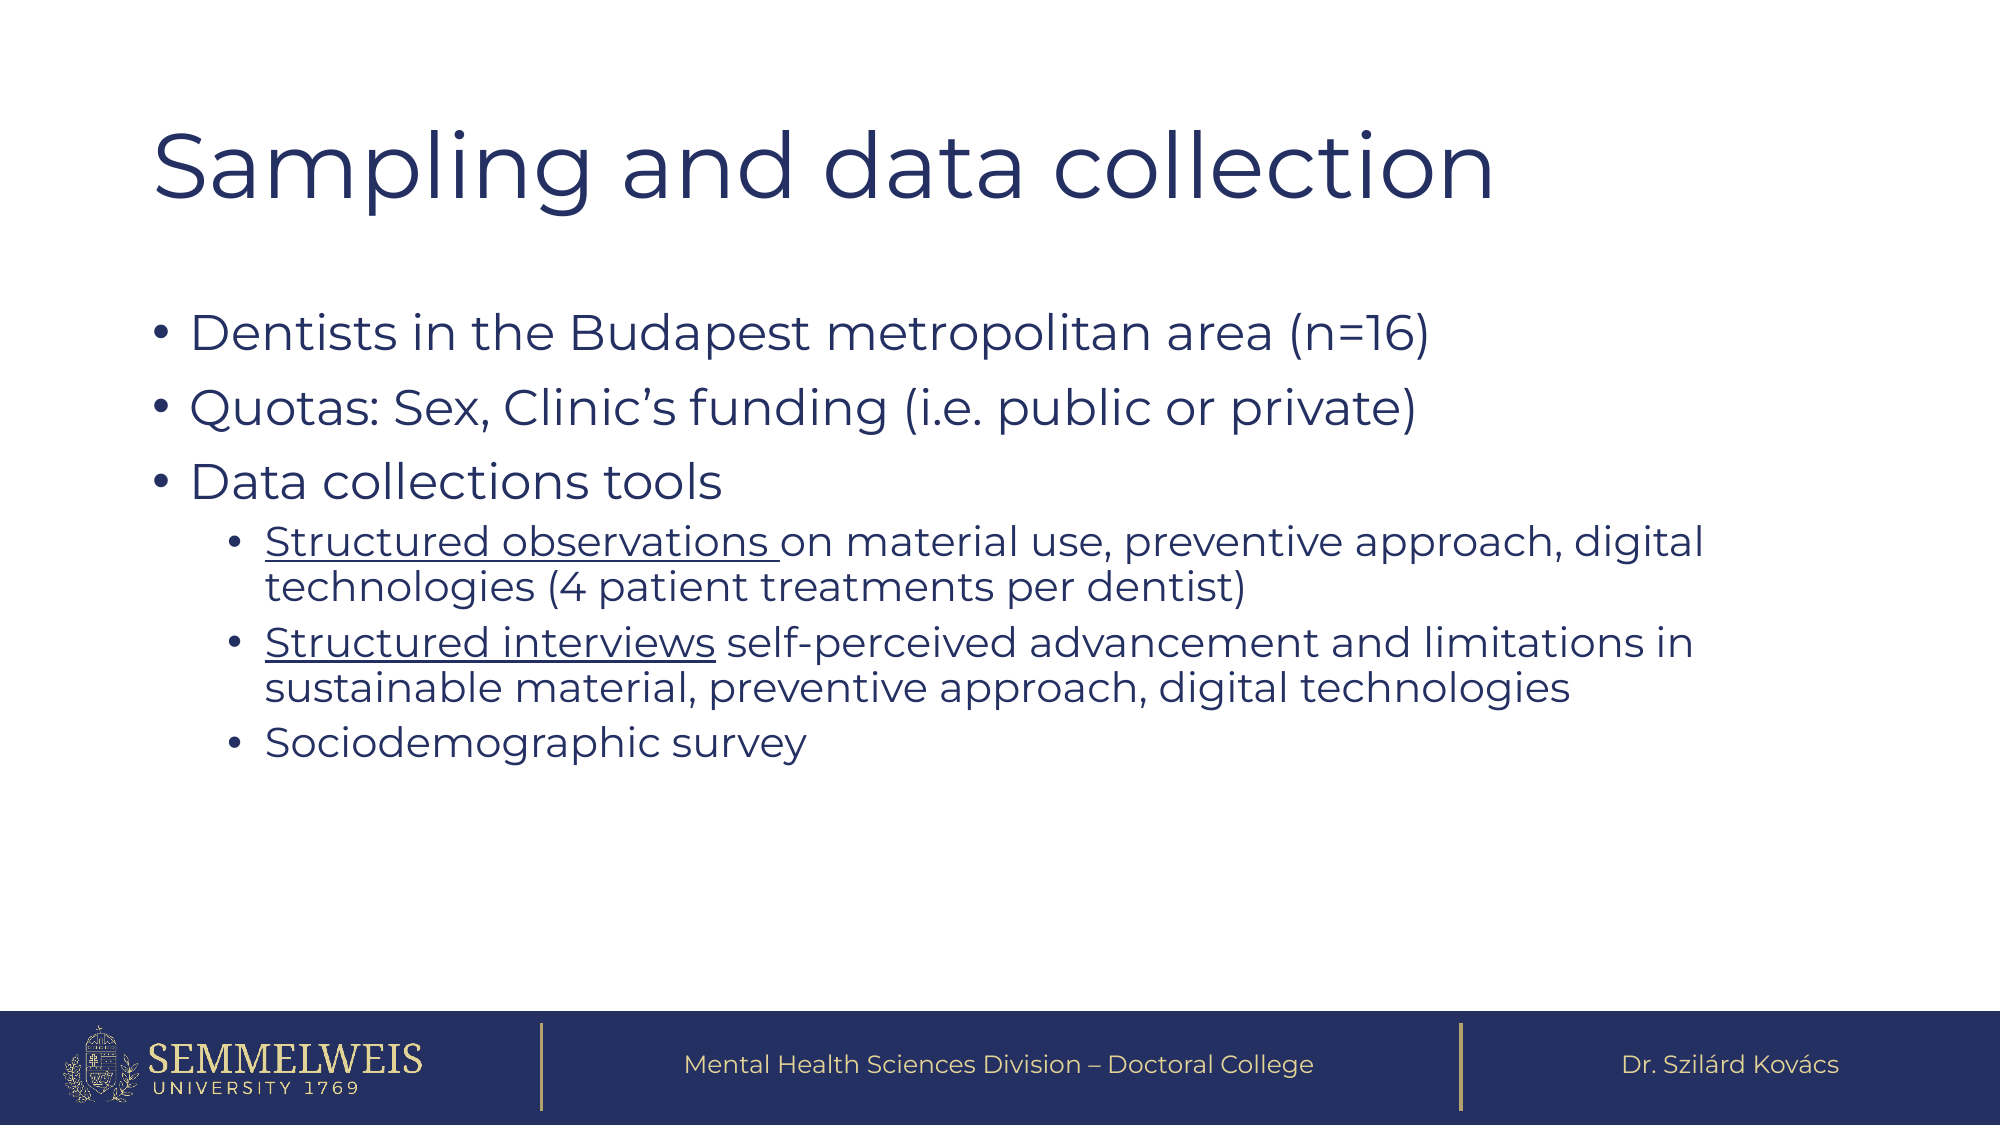

# Sampling and data collection
Dentists in the Budapest metropolitan area (n=16)
Quotas: Sex, Clinic’s funding (i.e. public or private)
Data collections tools
Structured observations on material use, preventive approach, digital technologies (4 patient treatments per dentist)
Structured interviews self-perceived advancement and limitations in sustainable material, preventive approach, digital technologies
Sociodemographic survey